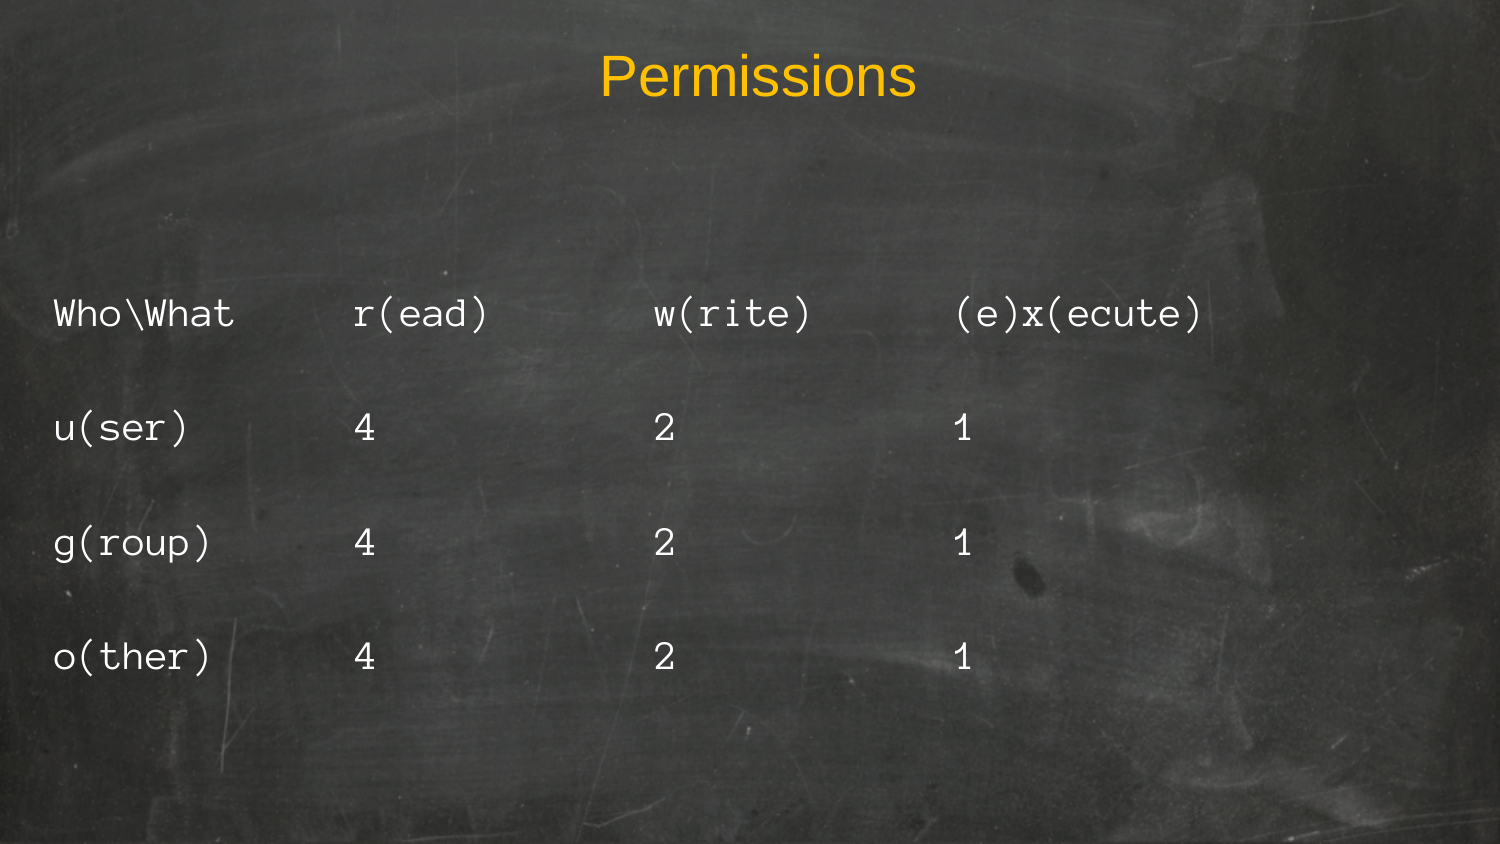

Permissions
Who\What	r(ead)		w(rite)	(e)x(ecute)

u(ser)		4		2		1

g(roup)	4		2		1

o(ther)	4		2		1